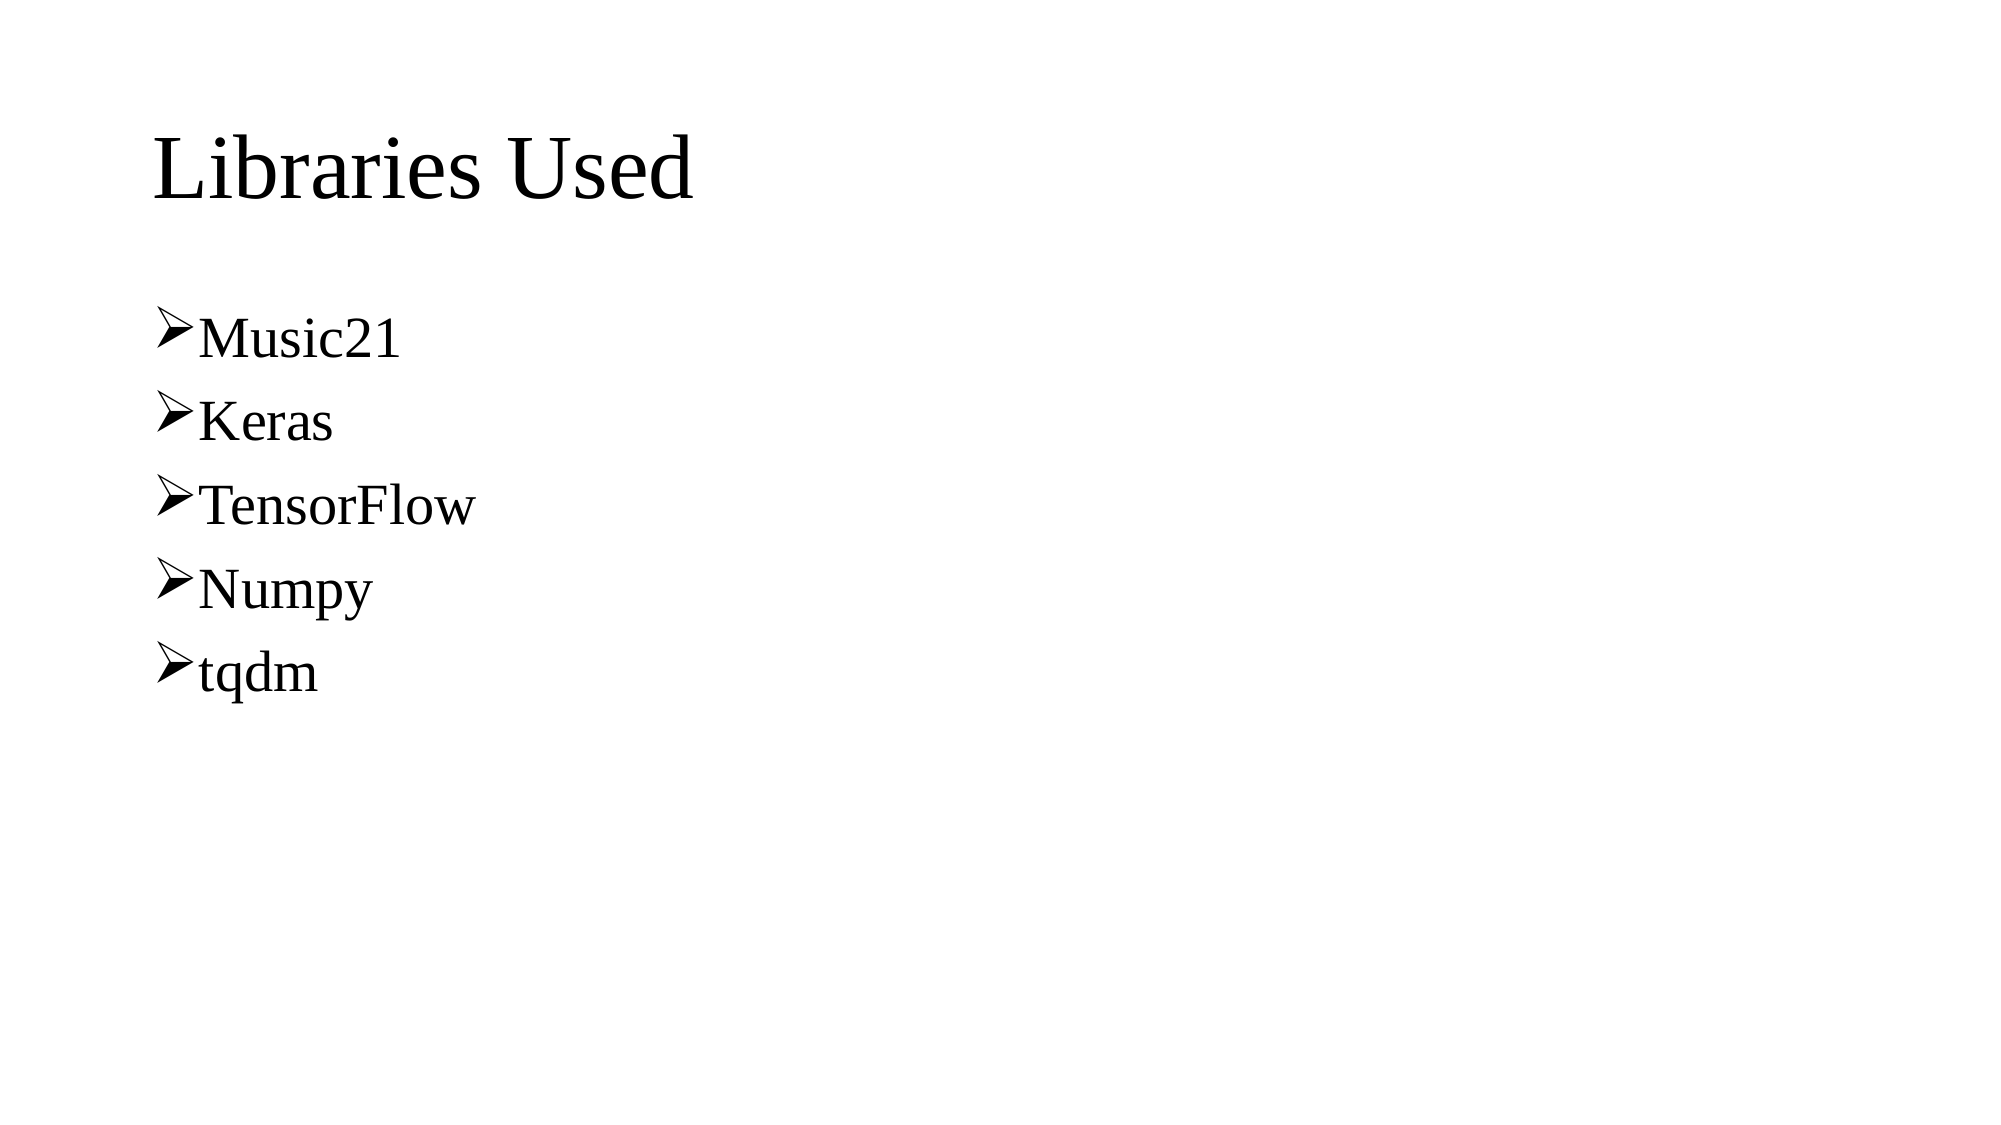

# Libraries Used
Music21
Keras
TensorFlow
Numpy
tqdm